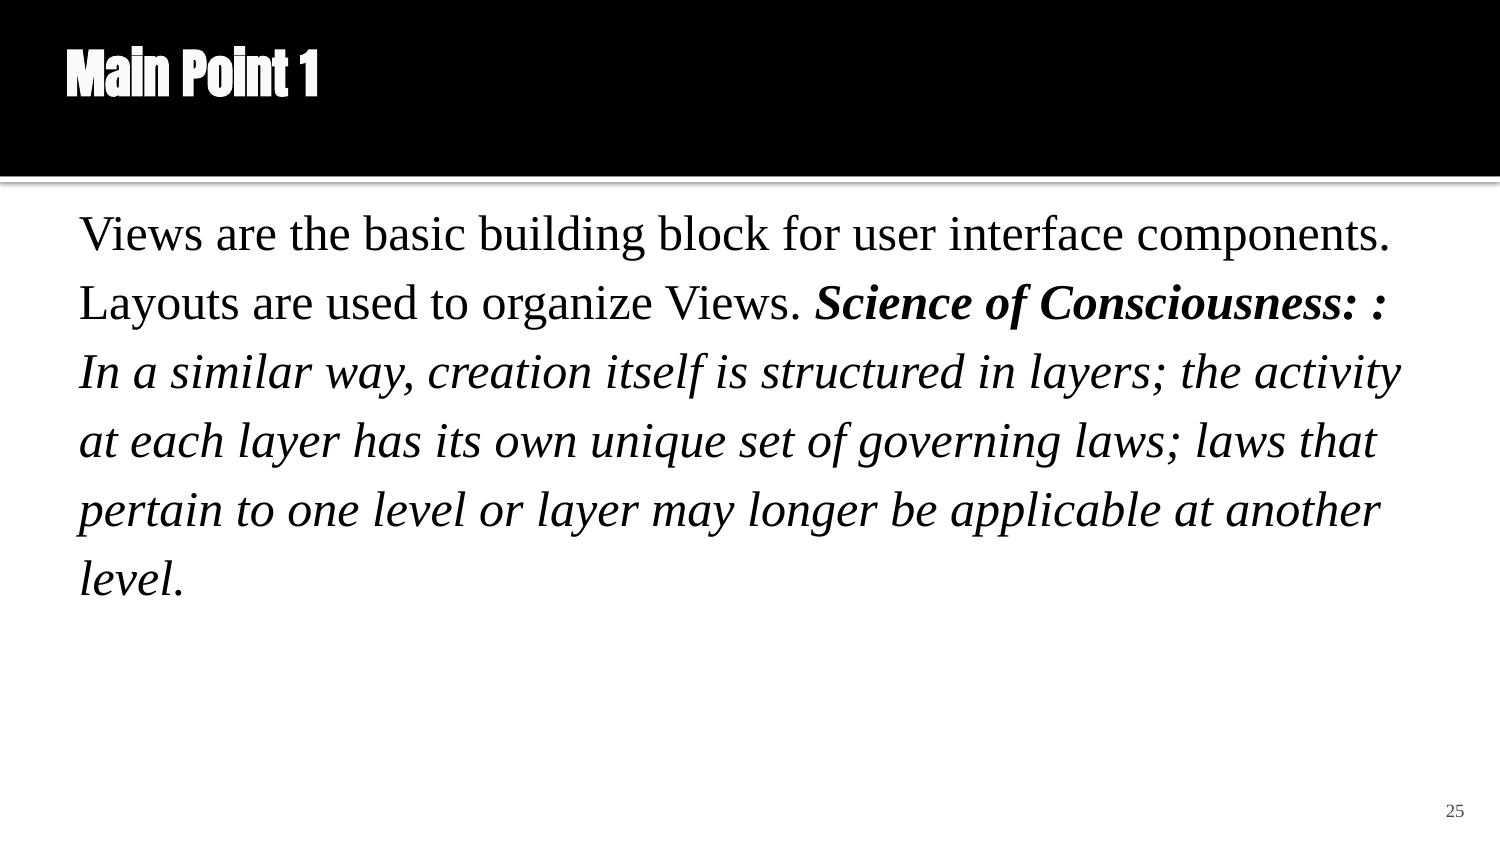

# Main Point 1
Views are the basic building block for user interface components. Layouts are used to organize Views. Science of Consciousness: : In a similar way, creation itself is structured in layers; the activity at each layer has its own unique set of governing laws; laws that pertain to one level or layer may longer be applicable at another level.

25